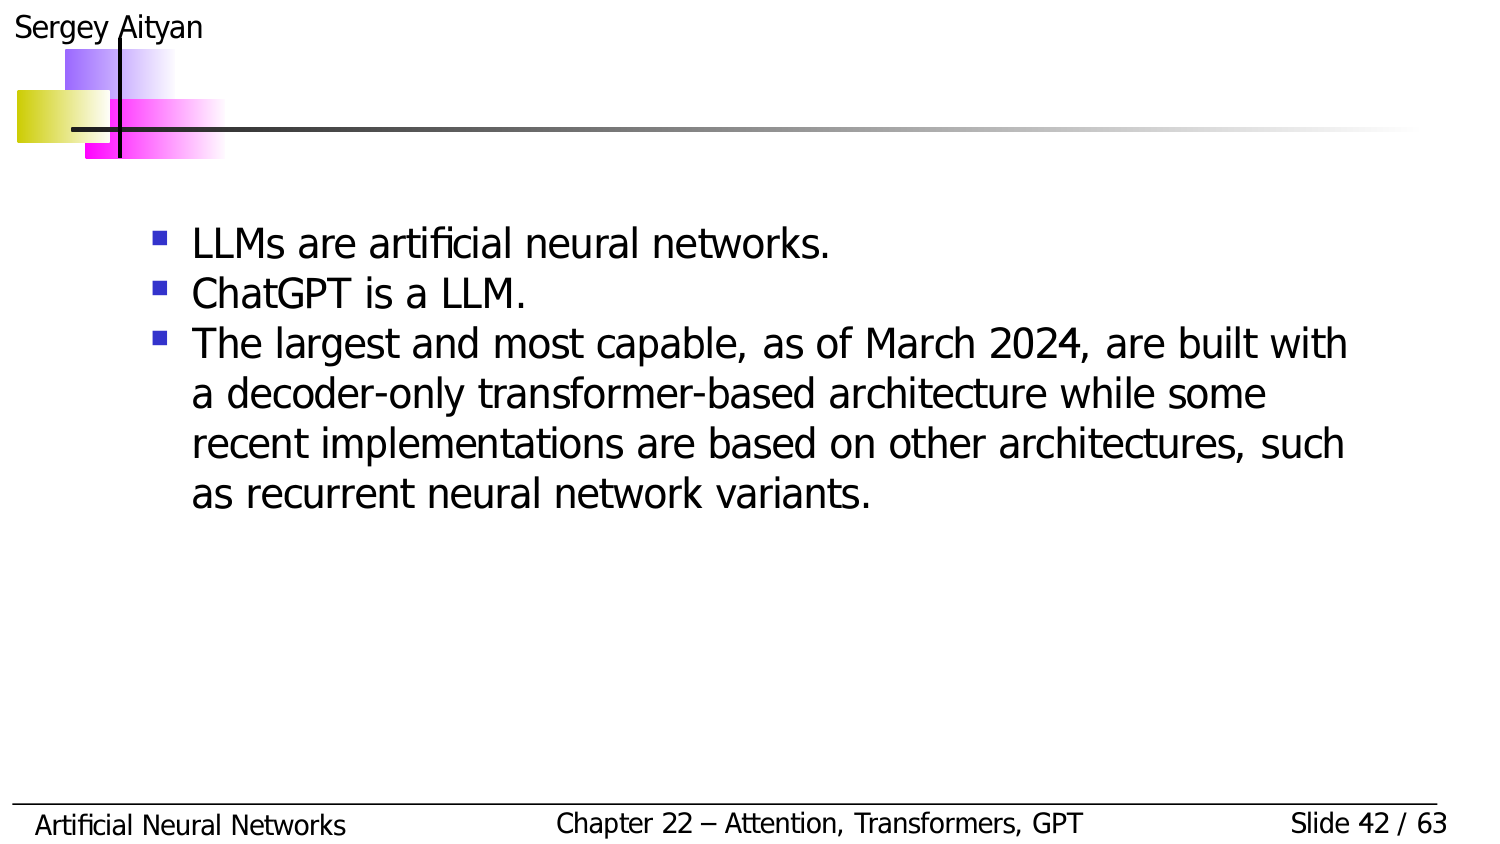

#
LLMs are artificial neural networks.
ChatGPT is a LLM.
The largest and most capable, as of March 2024, are built with a decoder-only transformer-based architecture while some recent implementations are based on other architectures, such as recurrent neural network variants.